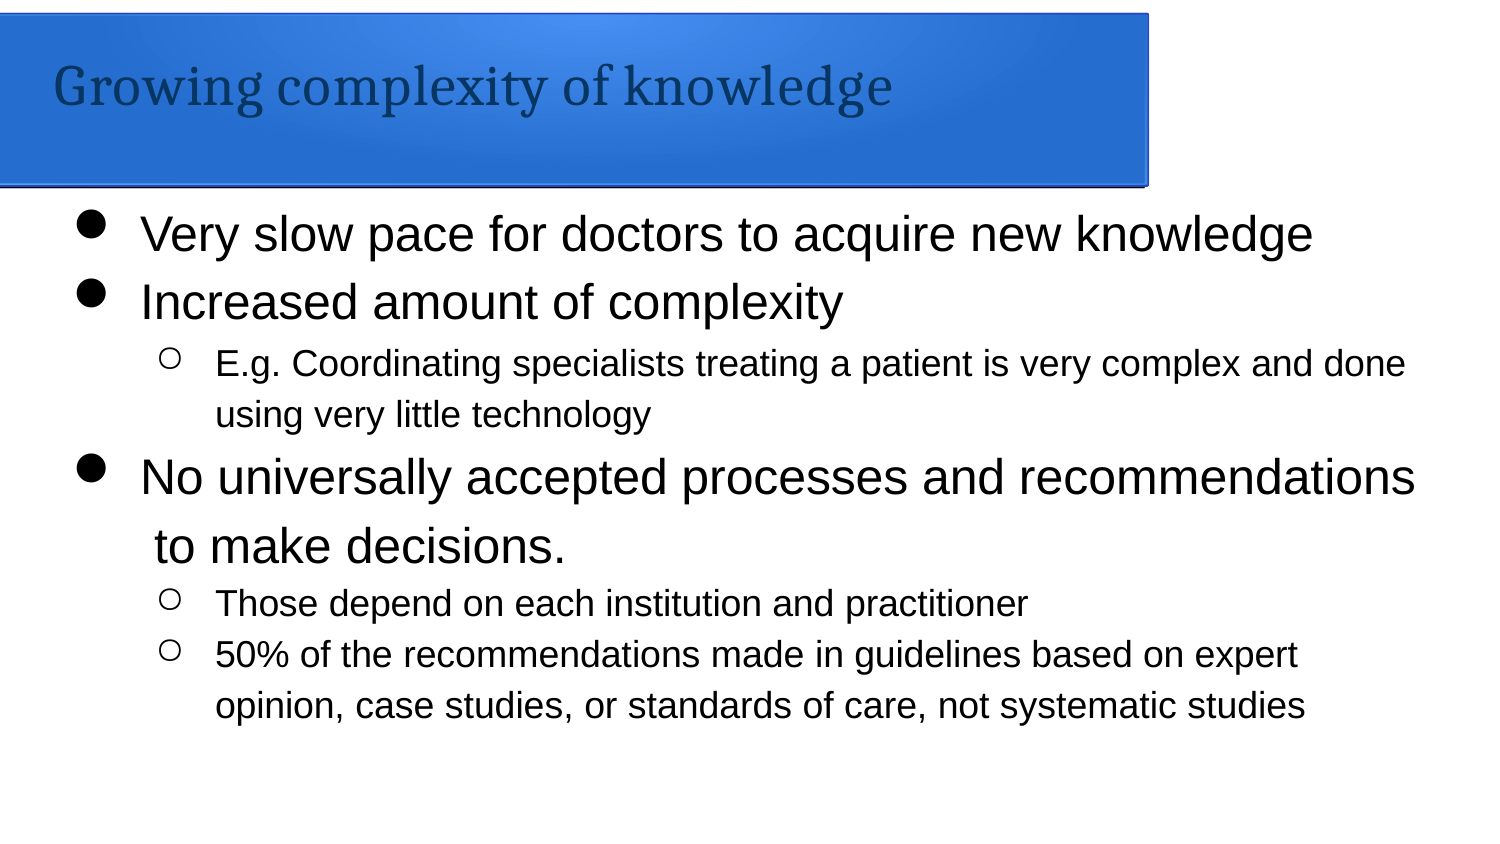

Growing complexity of knowledge
Very slow pace for doctors to acquire new knowledge
Increased amount of complexity
E.g. Coordinating specialists treating a patient is very complex and done  using very little technology
No universally accepted processes and recommendations  to make decisions.
Those depend on each institution and practitioner
50% of the recommendations made in guidelines based on expert  opinion, case studies, or standards of care, not systematic studies